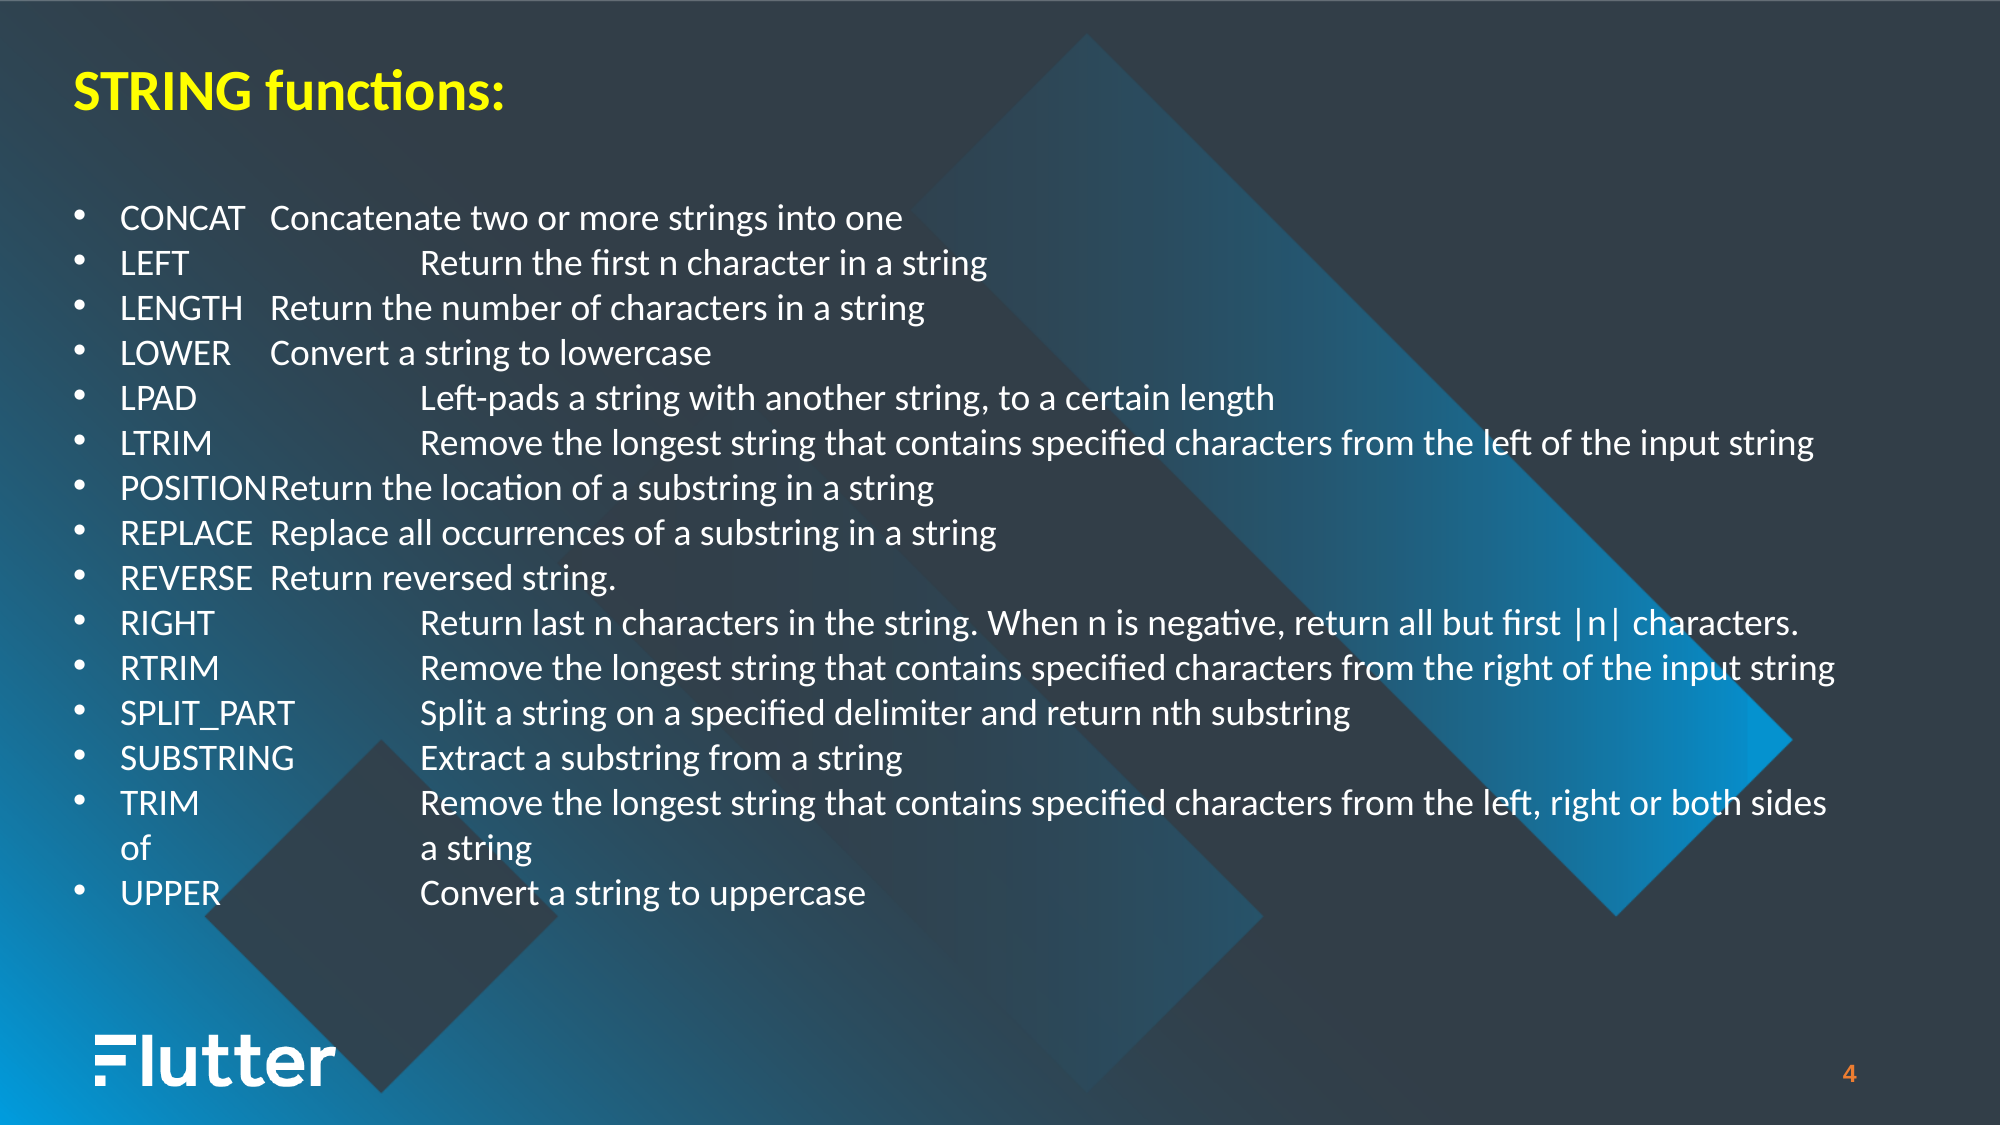

STRING functions:

CONCAT	Concatenate two or more strings into one
LEFT		Return the first n character in a string
LENGTH	Return the number of characters in a string
LOWER	Convert a string to lowercase
LPAD		Left-pads a string with another string, to a certain length
LTRIM		Remove the longest string that contains specified characters from the left of the input string
POSITION	Return the location of a substring in a string
REPLACE	Replace all occurrences of a substring in a string
REVERSE	Return reversed string.
RIGHT		Return last n characters in the string. When n is negative, return all but first |n| characters.
RTRIM		Remove the longest string that contains specified characters from the right of the input string
SPLIT_PART	Split a string on a specified delimiter and return nth substring
SUBSTRING	Extract a substring from a string
TRIM		Remove the longest string that contains specified characters from the left, right or both sides of 		a string
UPPER		Convert a string to uppercase